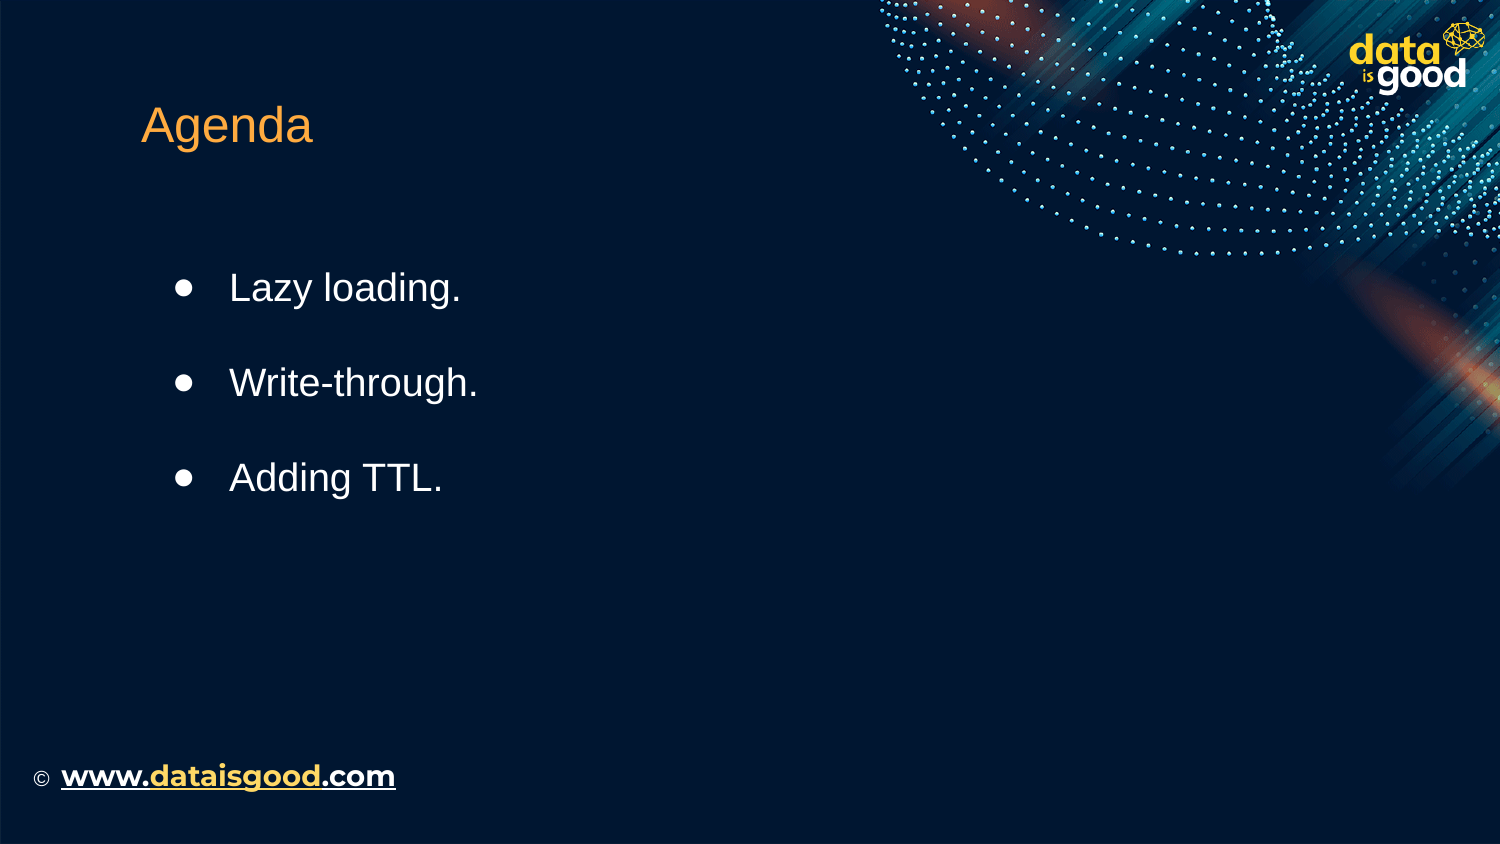

# Agenda
Lazy loading.
Write-through.
Adding TTL.